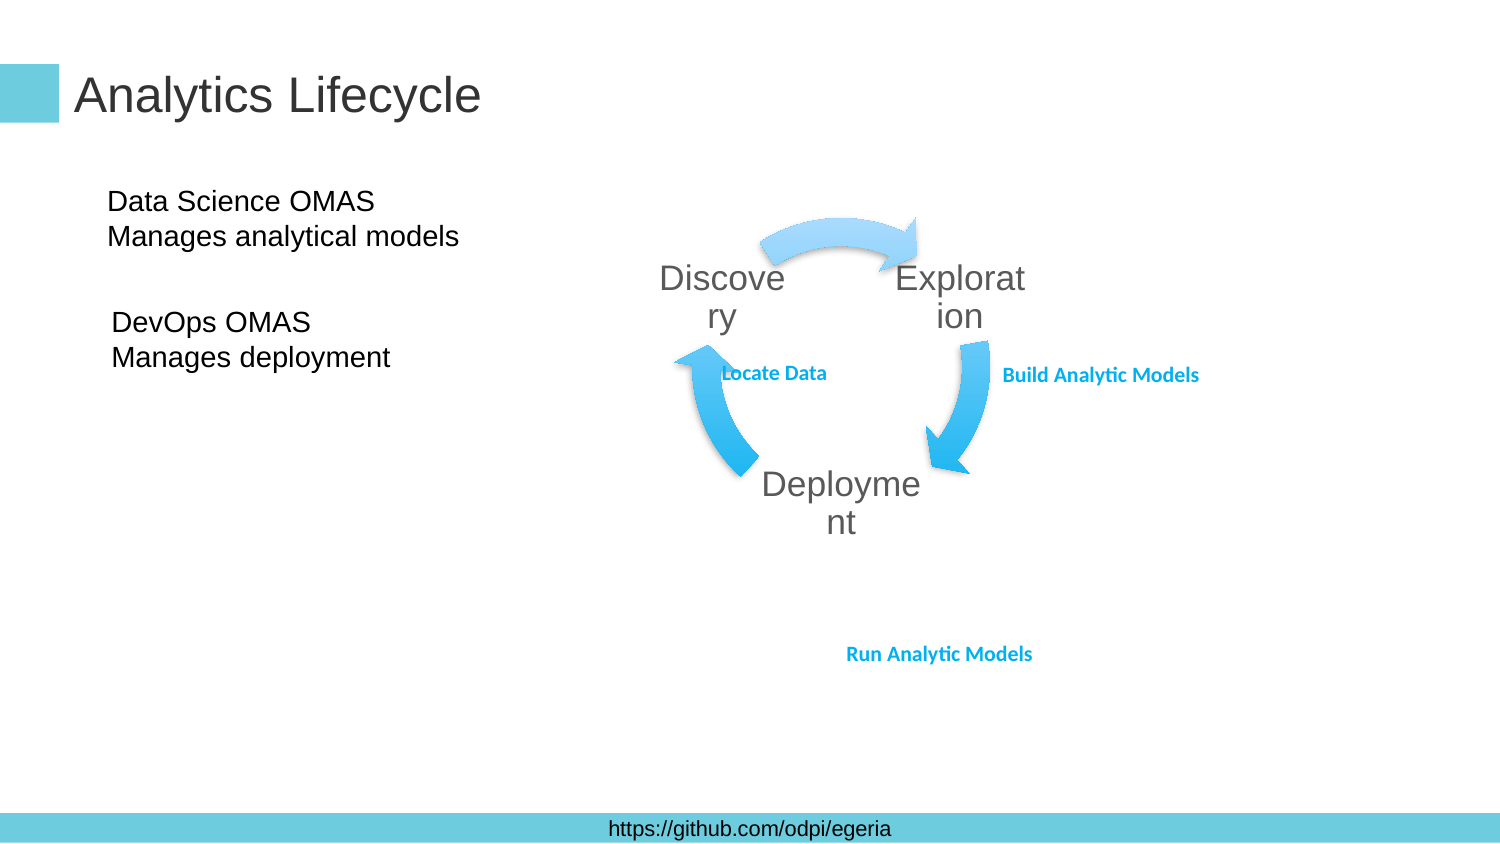

# Analytics Lifecycle
Data Science OMAS
Manages analytical models
Exploration
Deployment
Discovery
Locate Data
Build Analytic Models
Run Analytic Models
DevOps OMAS
Manages deployment